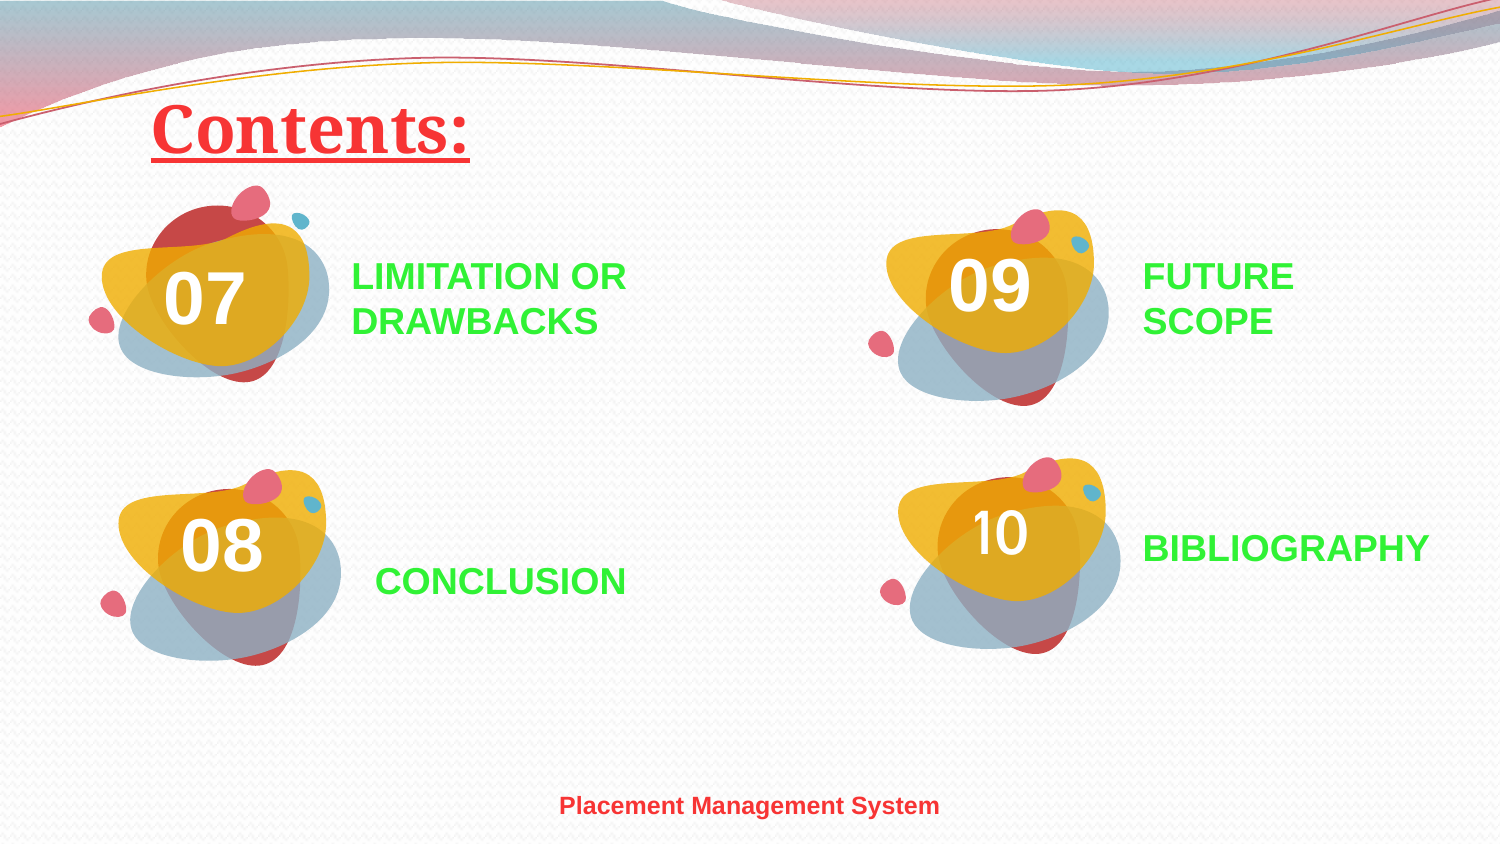

Contents:

07

09

Limitation or drawbacks
Future Scope

10

08

Bibliography
conclusion
Placement Management System
4